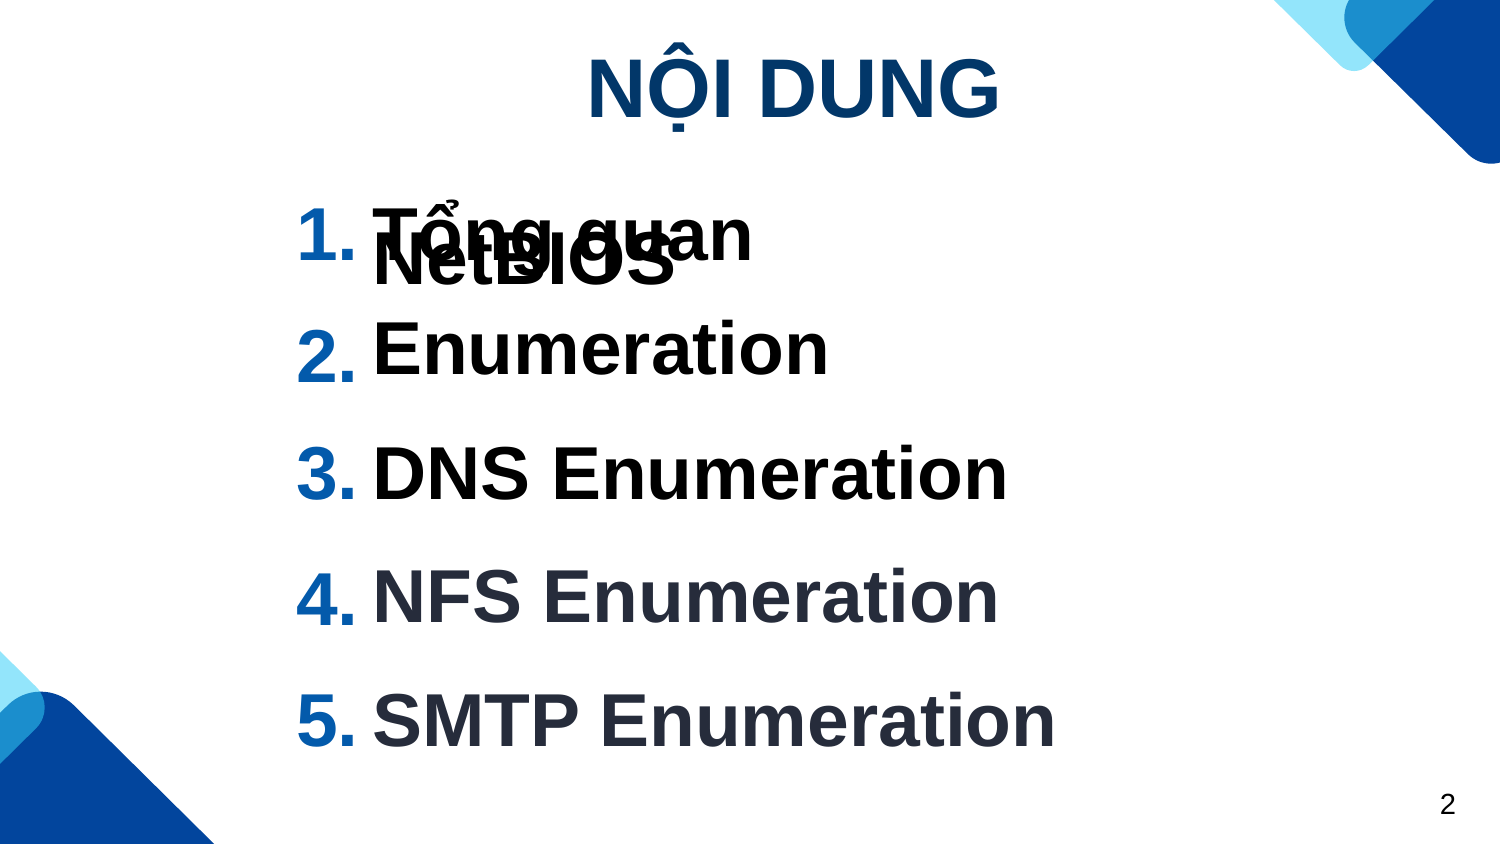

# NỘI DUNG
1.
Tổng quan
2.
NetBIOS Enumeration
3.
DNS Enumeration
4.
NFS Enumeration
5.
SMTP Enumeration
2